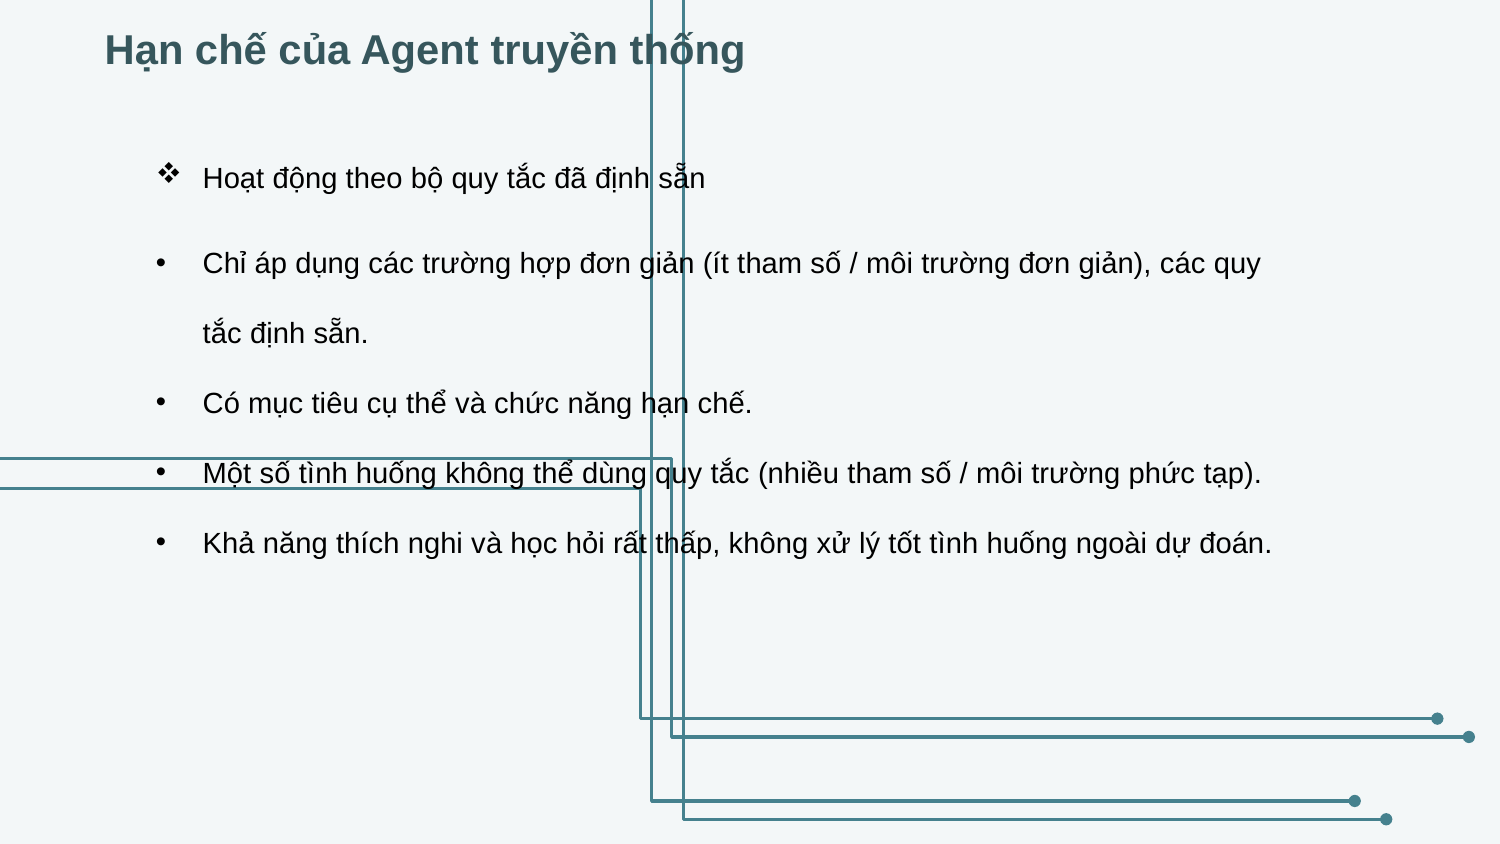

Hạn chế của Agent truyền thống
Hoạt động theo bộ quy tắc đã định sẵn
Chỉ áp dụng các trường hợp đơn giản (ít tham số / môi trường đơn giản), các quy tắc định sẵn.
Có mục tiêu cụ thể và chức năng hạn chế.
Một số tình huống không thể dùng quy tắc (nhiều tham số / môi trường phức tạp).
Khả năng thích nghi và học hỏi rất thấp, không xử lý tốt tình huống ngoài dự đoán.